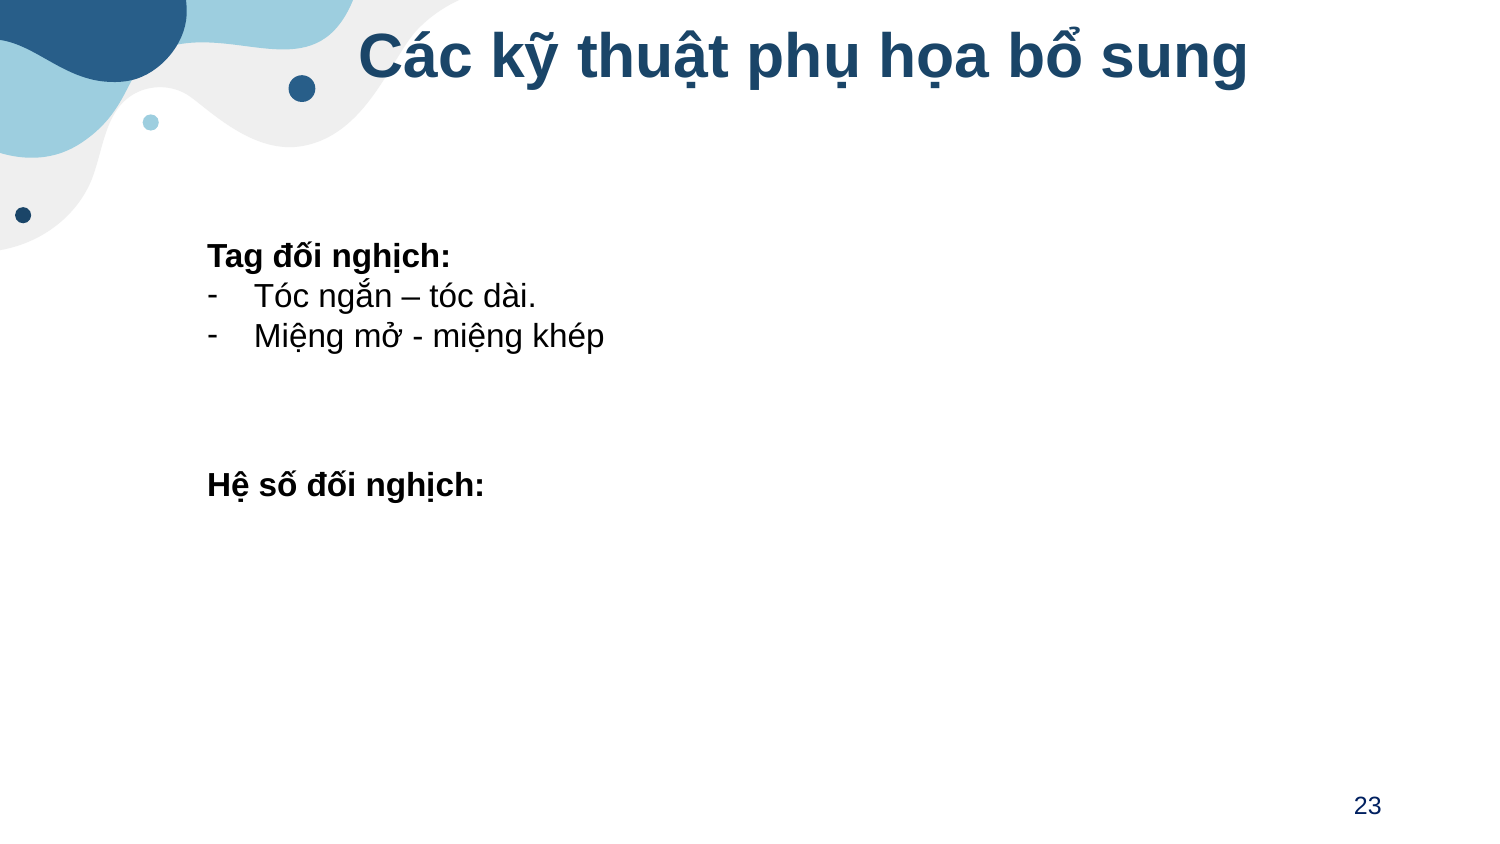

# Các kỹ thuật phụ họa bổ sung
Tag đối nghịch:
Tóc ngắn – tóc dài.
Miệng mở - miệng khép

Hệ số đối nghịch:
23